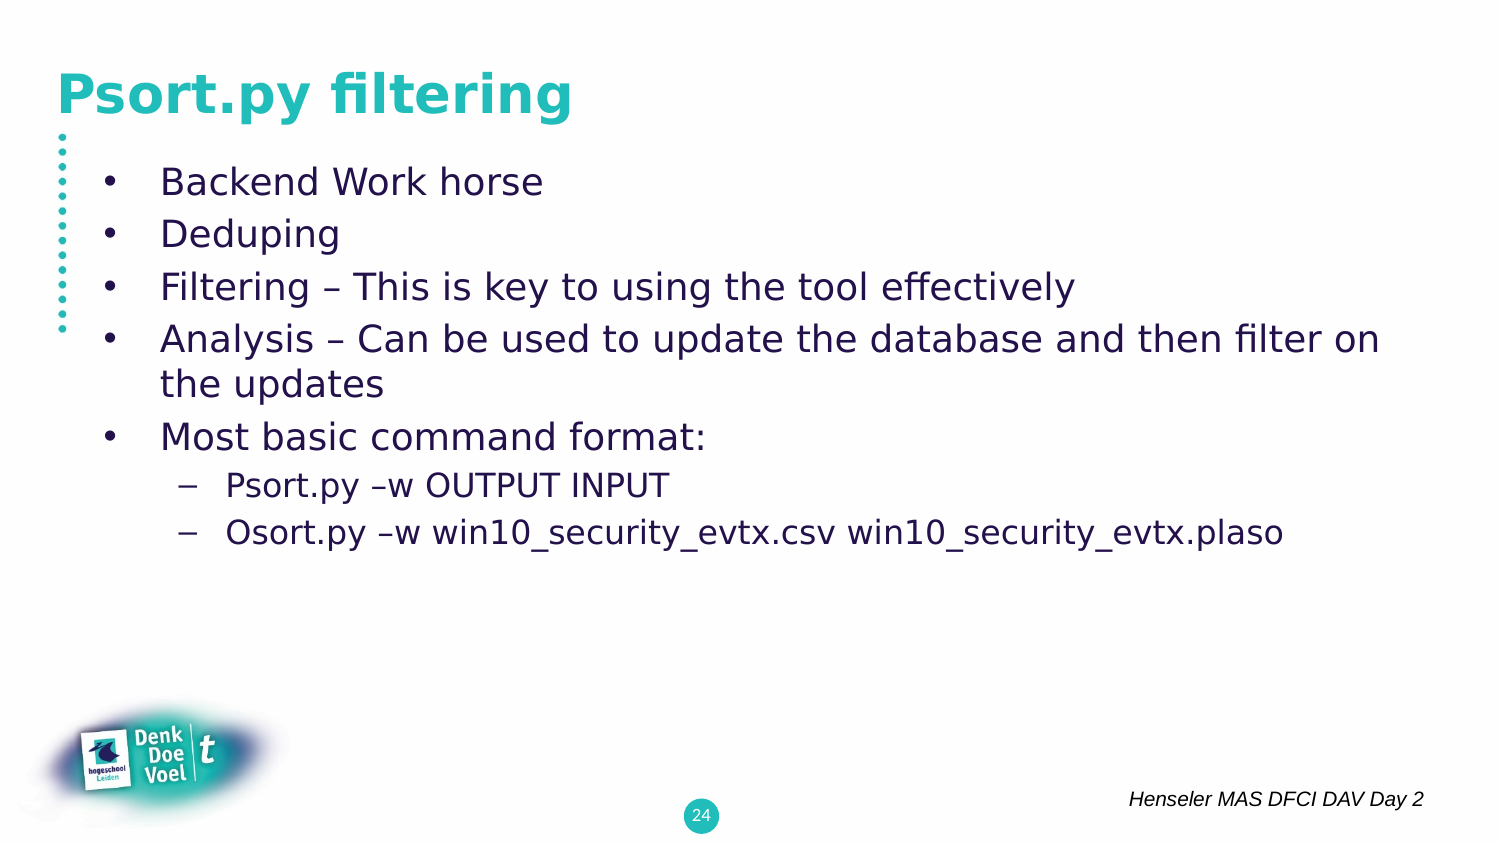

# Psort.py filtering
Backend Work horse
Deduping
Filtering – This is key to using the tool effectively
Analysis – Can be used to update the database and then filter on the updates
Most basic command format:
Psort.py –w OUTPUT INPUT
Osort.py –w win10_security_evtx.csv win10_security_evtx.plaso